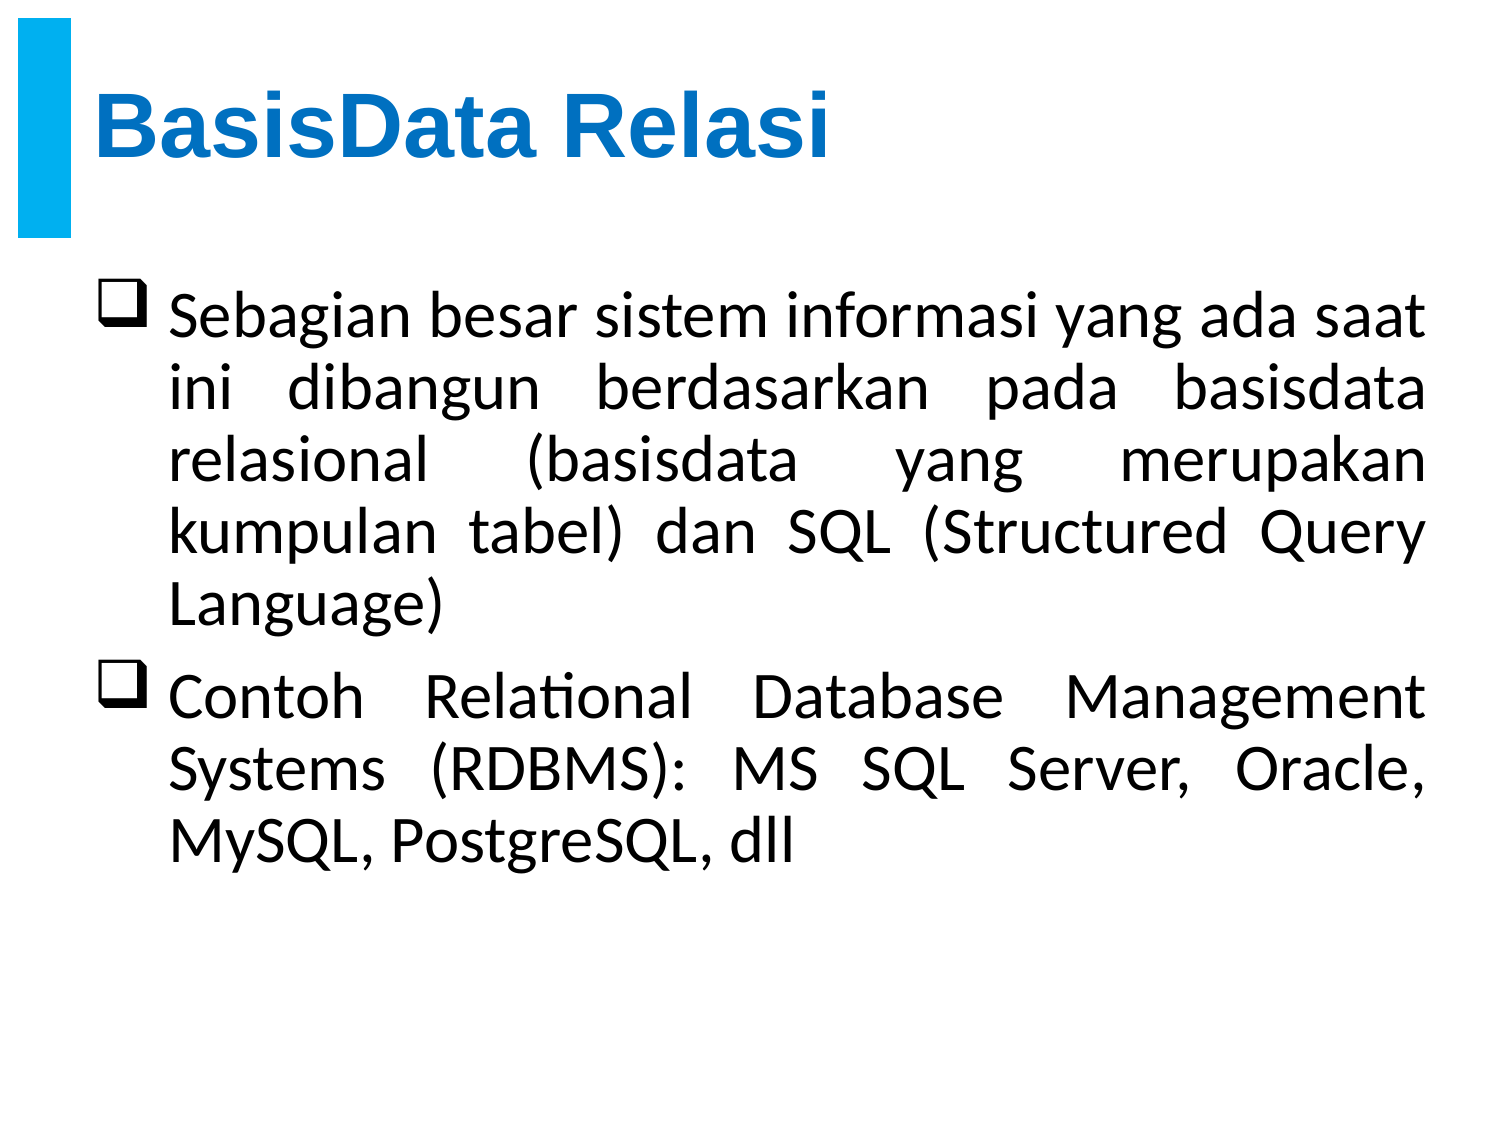

# BasisData Relasi
Sebagian besar sistem informasi yang ada saat ini dibangun berdasarkan pada basisdata relasional (basisdata yang merupakan kumpulan tabel) dan SQL (Structured Query Language)
Contoh Relational Database Management Systems (RDBMS): MS SQL Server, Oracle, MySQL, PostgreSQL, dll